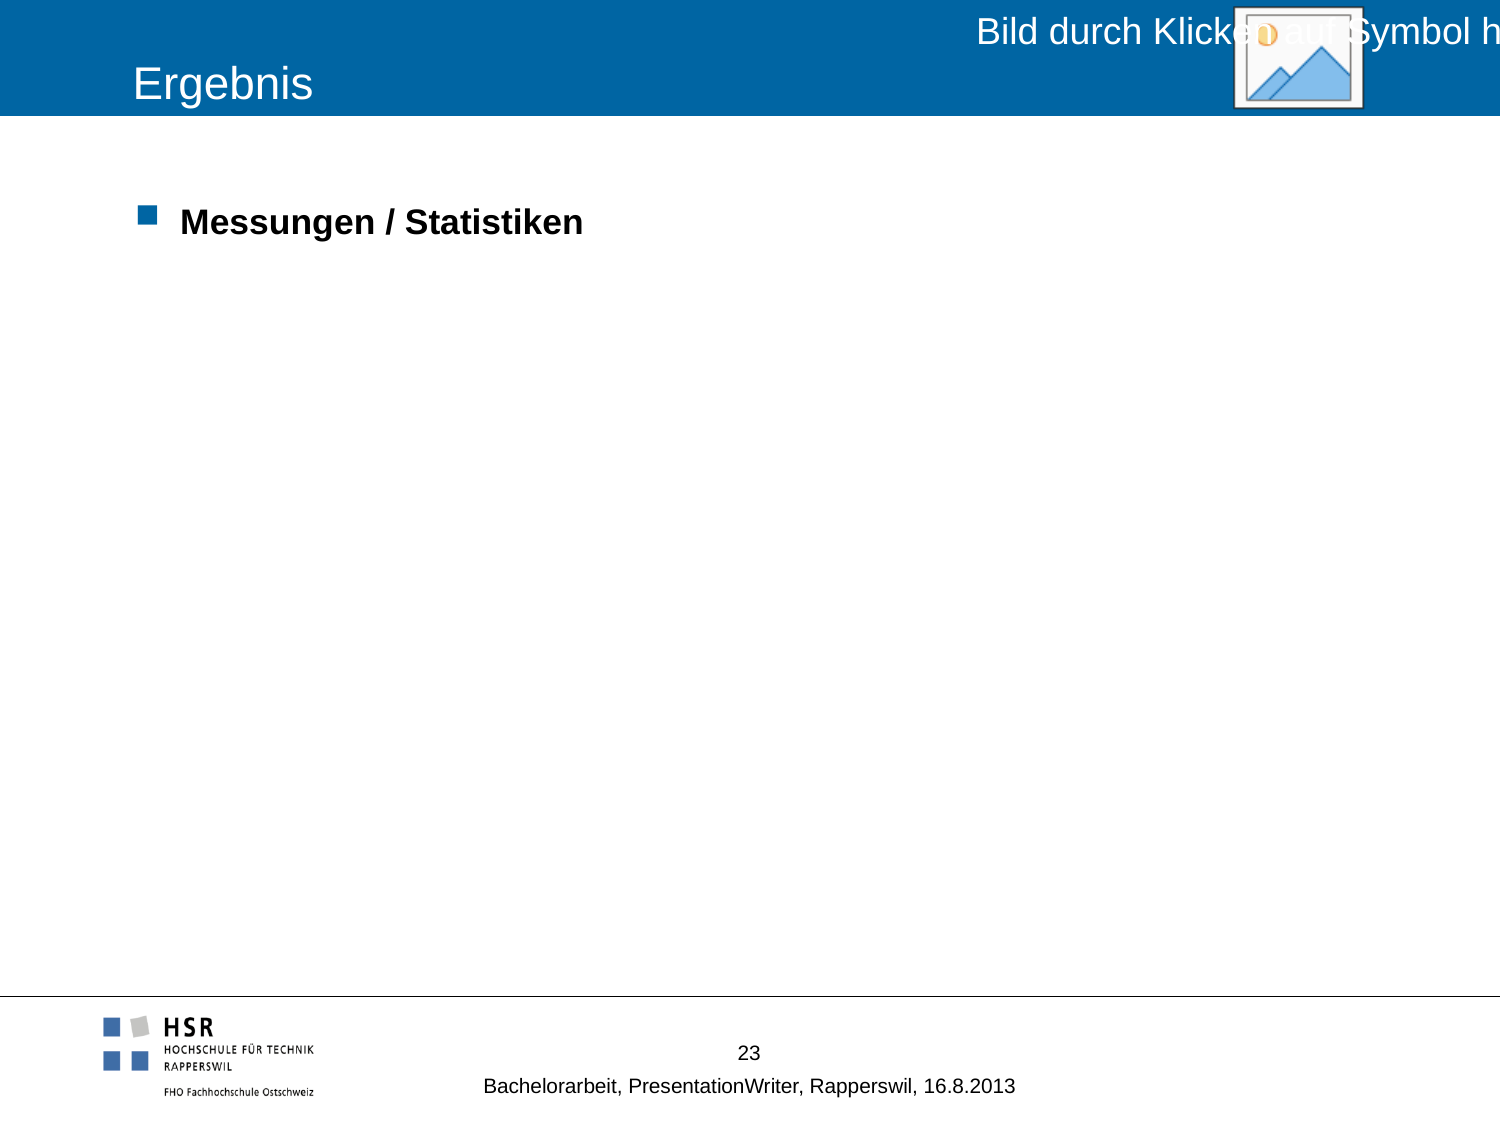

# Ergebnis
Messungen / Statistiken
23
Bachelorarbeit, PresentationWriter, Rapperswil, 16.8.2013